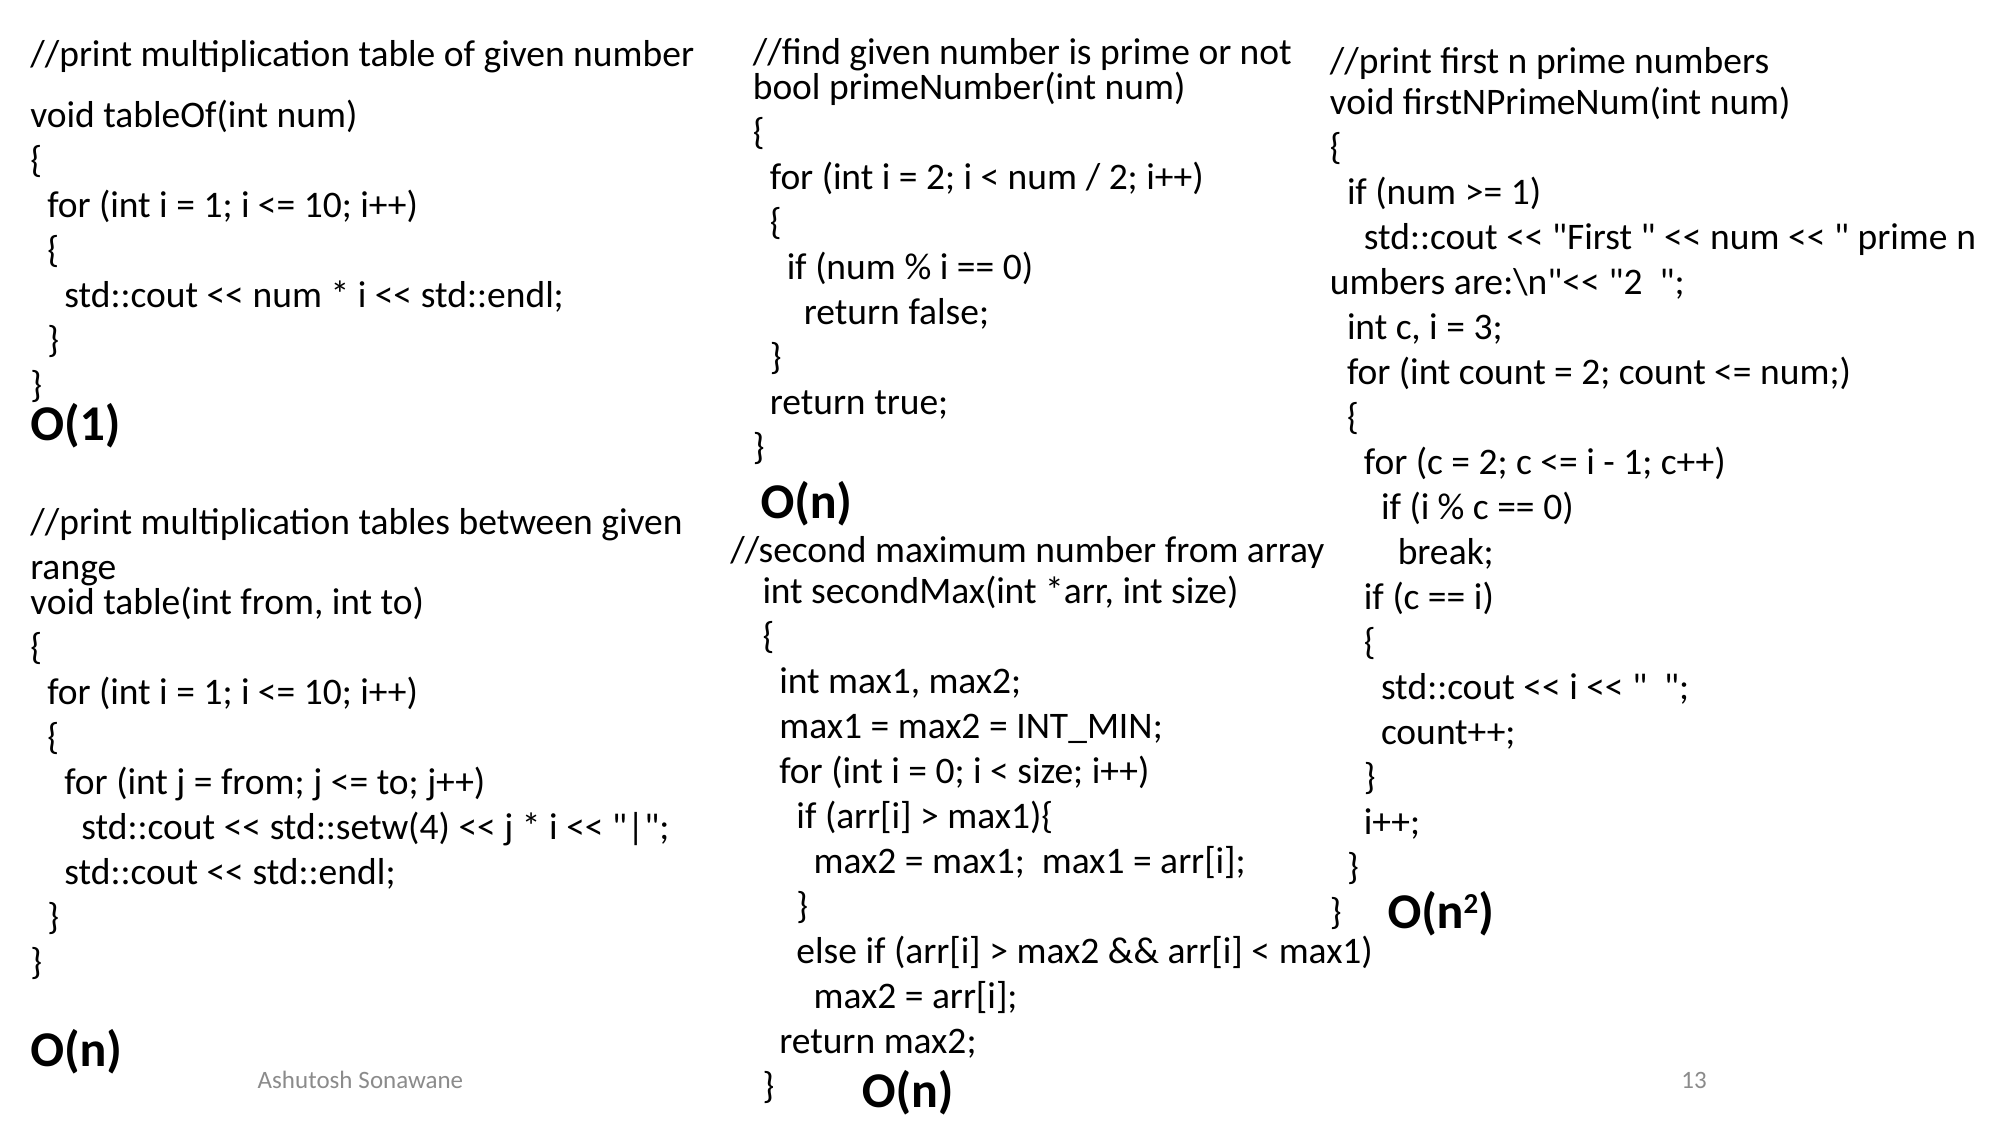

//find given number is prime or not
//print multiplication table of given number
//print first n prime numbers
bool primeNumber(int num)
{
  for (int i = 2; i < num / 2; i++)
  {
    if (num % i == 0)
      return false;
  }
  return true;
}

void firstNPrimeNum(int num)
{
  if (num >= 1)
    std::cout << "First " << num << " prime numbers are:\n"<< "2  ";
  int c, i = 3;
  for (int count = 2; count <= num;)
  {
    for (c = 2; c <= i - 1; c++)
      if (i % c == 0)
        break;
    if (c == i)
    {
      std::cout << i << "  ";
      count++;
    }
    i++;
  }
}

void tableOf(int num)
{
  for (int i = 1; i <= 10; i++)
  {
    std::cout << num * i << std::endl;
  }
}

O(1)
O(n)
//print multiplication tables between given range
//second maximum number from array
int secondMax(int *arr, int size)
{
  int max1, max2;
  max1 = max2 = INT_MIN;
  for (int i = 0; i < size; i++)
    if (arr[i] > max1){
      max2 = max1;  max1 = arr[i];
    }
    else if (arr[i] > max2 && arr[i] < max1)
      max2 = arr[i];
  return max2;
}

void table(int from, int to)
{
  for (int i = 1; i <= 10; i++)
  {
    for (int j = from; j <= to; j++)
      std::cout << std::setw(4) << j * i << "|";
    std::cout << std::endl;
  }
}

O(n2)
O(n)
13
Ashutosh Sonawane
O(n)